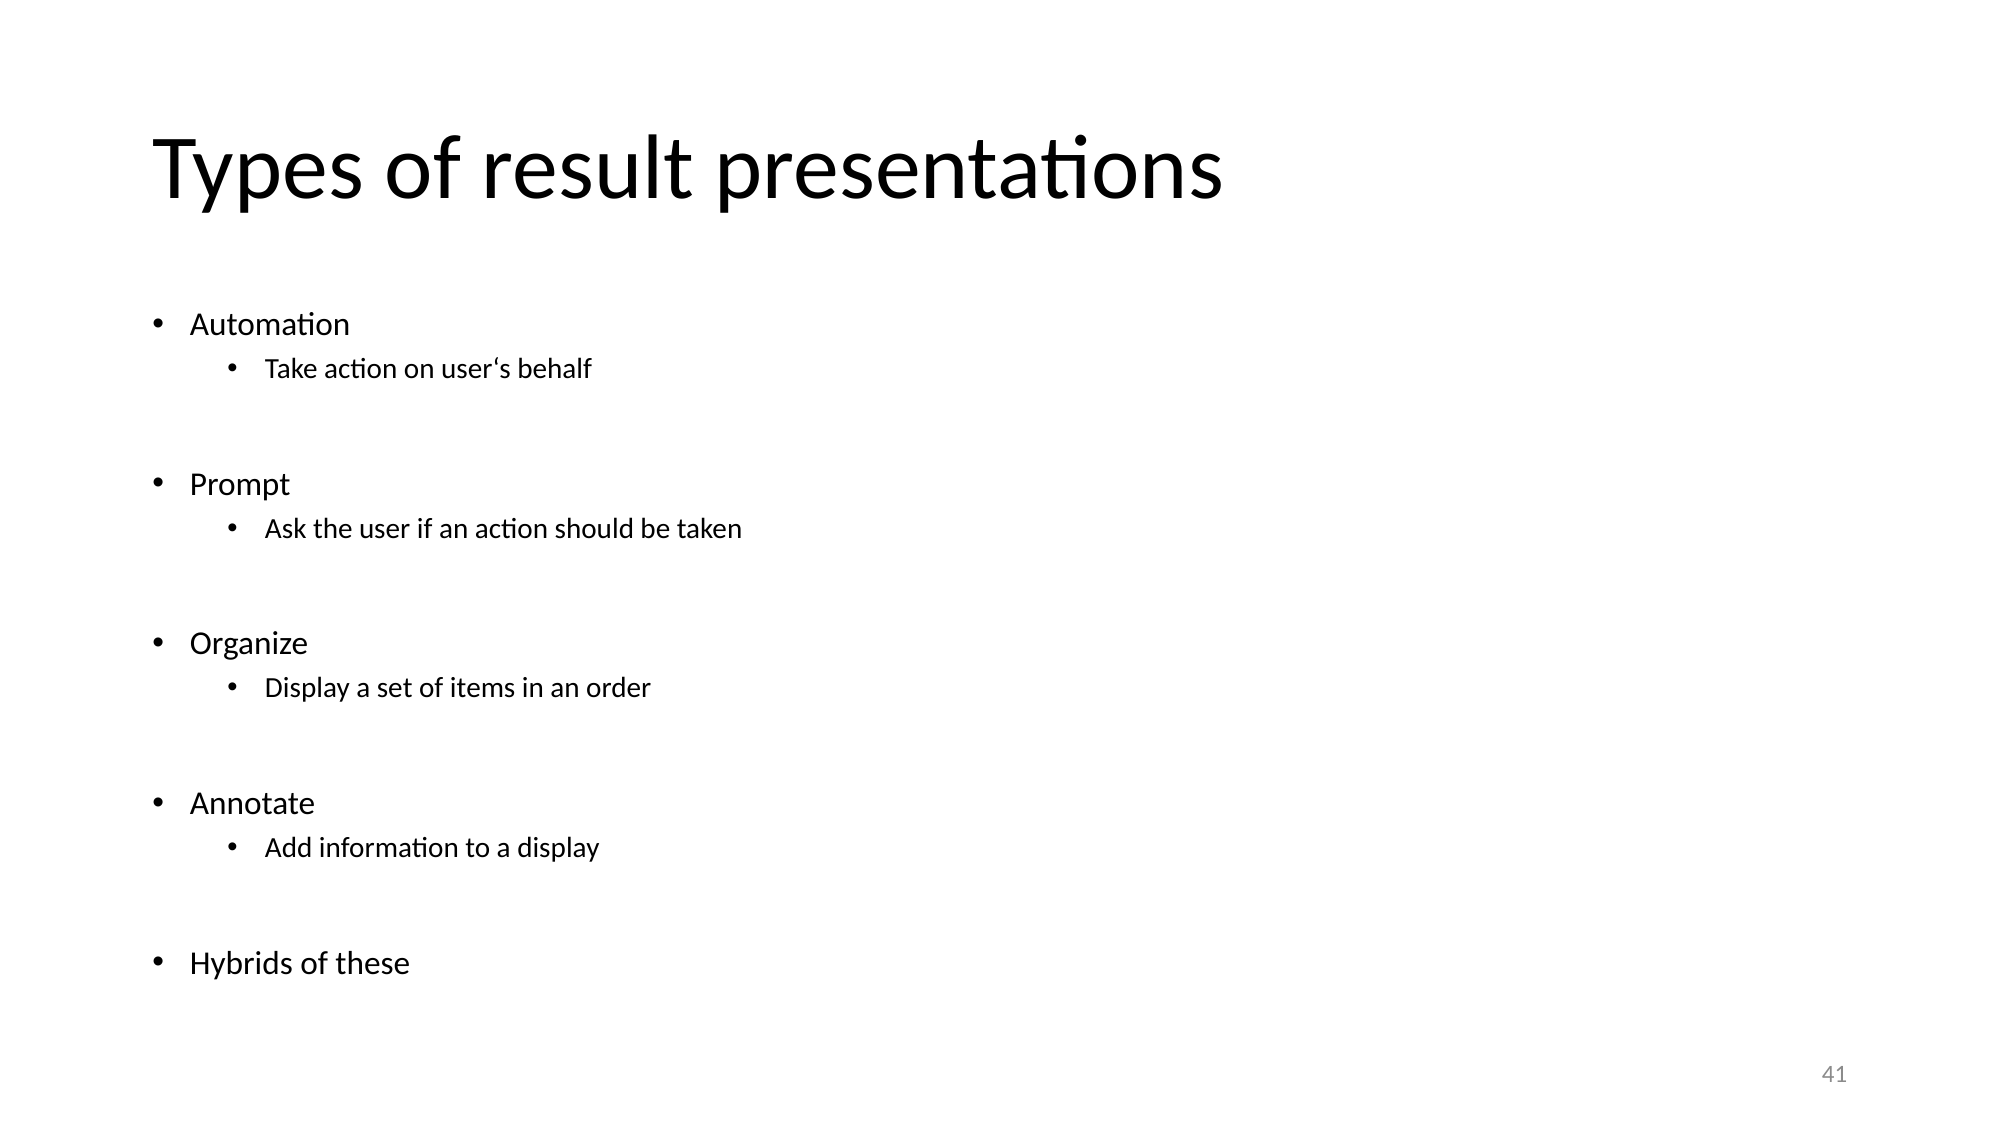

# Types of result presentations
Automation
Take action on user‘s behalf

Prompt
Ask the user if an action should be taken

Organize
Display a set of items in an order

Annotate
Add information to a display

Hybrids of these
41